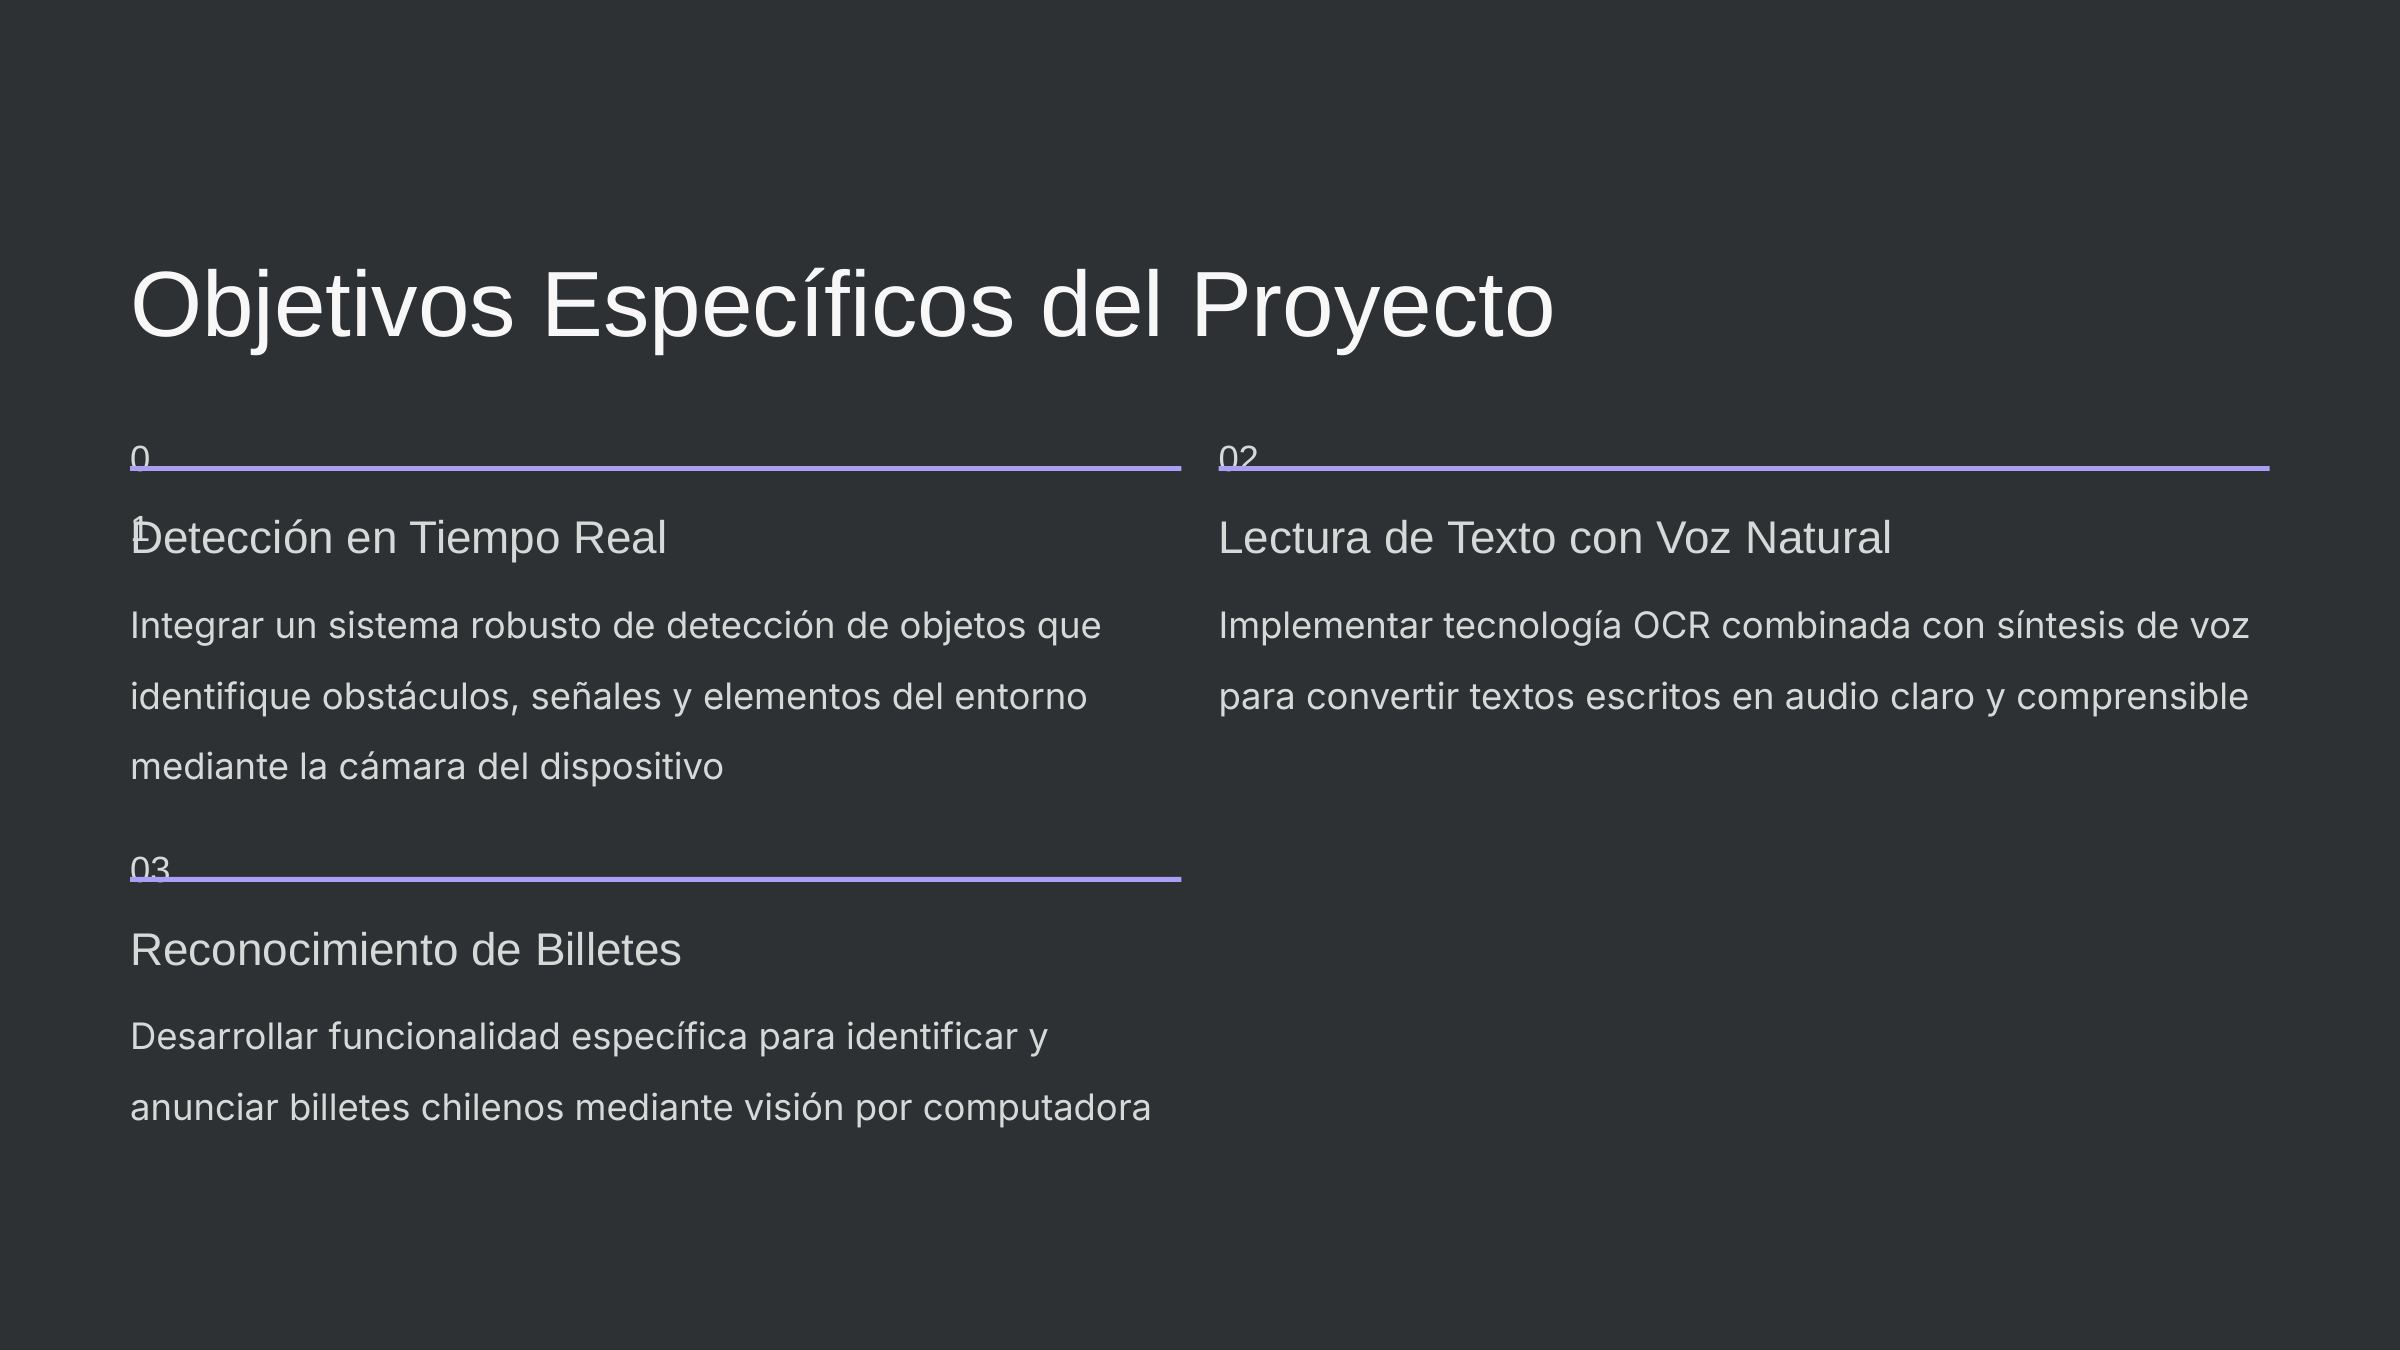

Objetivos Específicos del Proyecto
01
02

Detección en Tiempo Real
Lectura de Texto con Voz Natural
Integrar un sistema robusto de detección de objetos que identifique obstáculos, señales y elementos del entorno mediante la cámara del dispositivo
Implementar tecnología OCR combinada con síntesis de voz para convertir textos escritos en audio claro y comprensible
03

Reconocimiento de Billetes
Desarrollar funcionalidad específica para identificar y anunciar billetes chilenos mediante visión por computadora